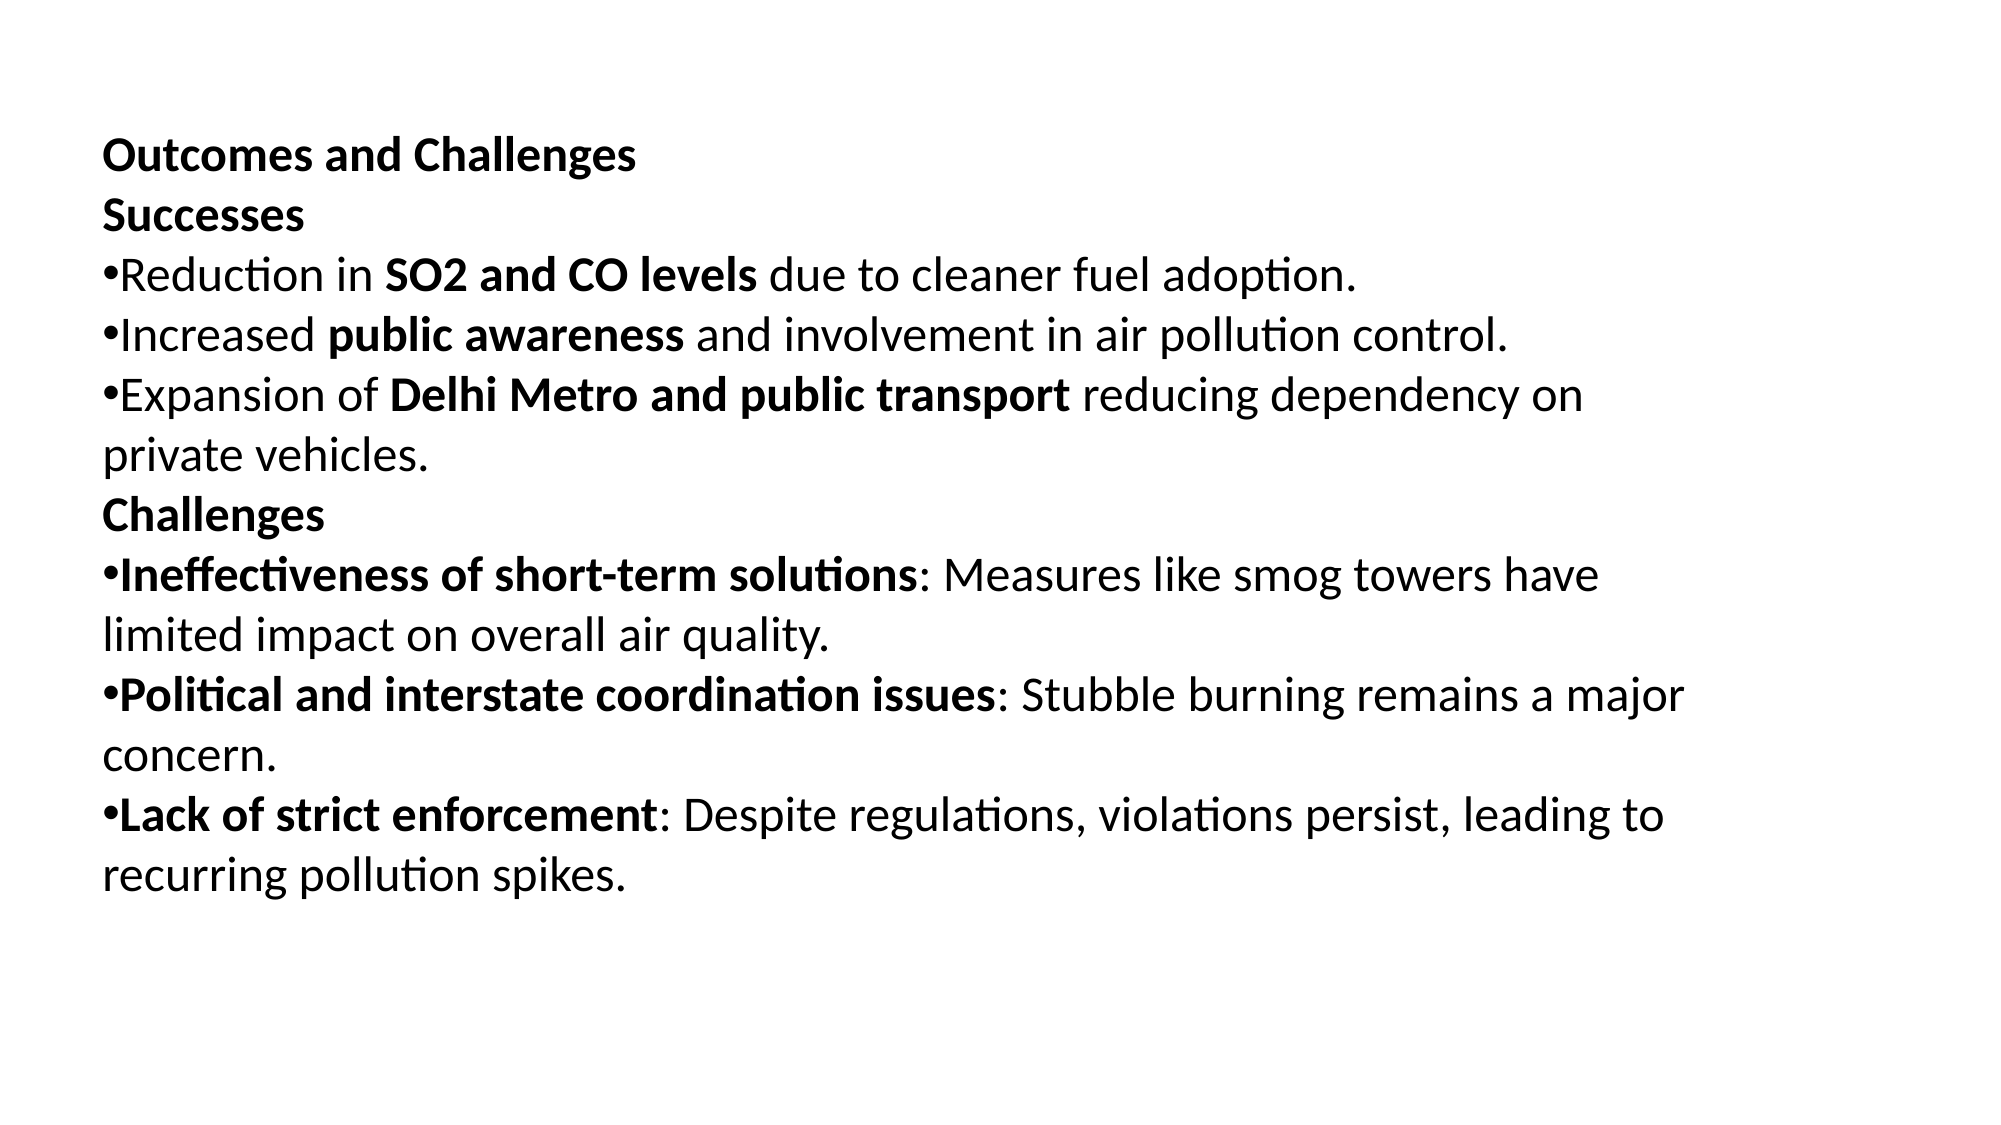

Outcomes and Challenges
Successes
Reduction in SO2 and CO levels due to cleaner fuel adoption.
Increased public awareness and involvement in air pollution control.
Expansion of Delhi Metro and public transport reducing dependency on private vehicles.
Challenges
Ineffectiveness of short-term solutions: Measures like smog towers have limited impact on overall air quality.
Political and interstate coordination issues: Stubble burning remains a major concern.
Lack of strict enforcement: Despite regulations, violations persist, leading to recurring pollution spikes.